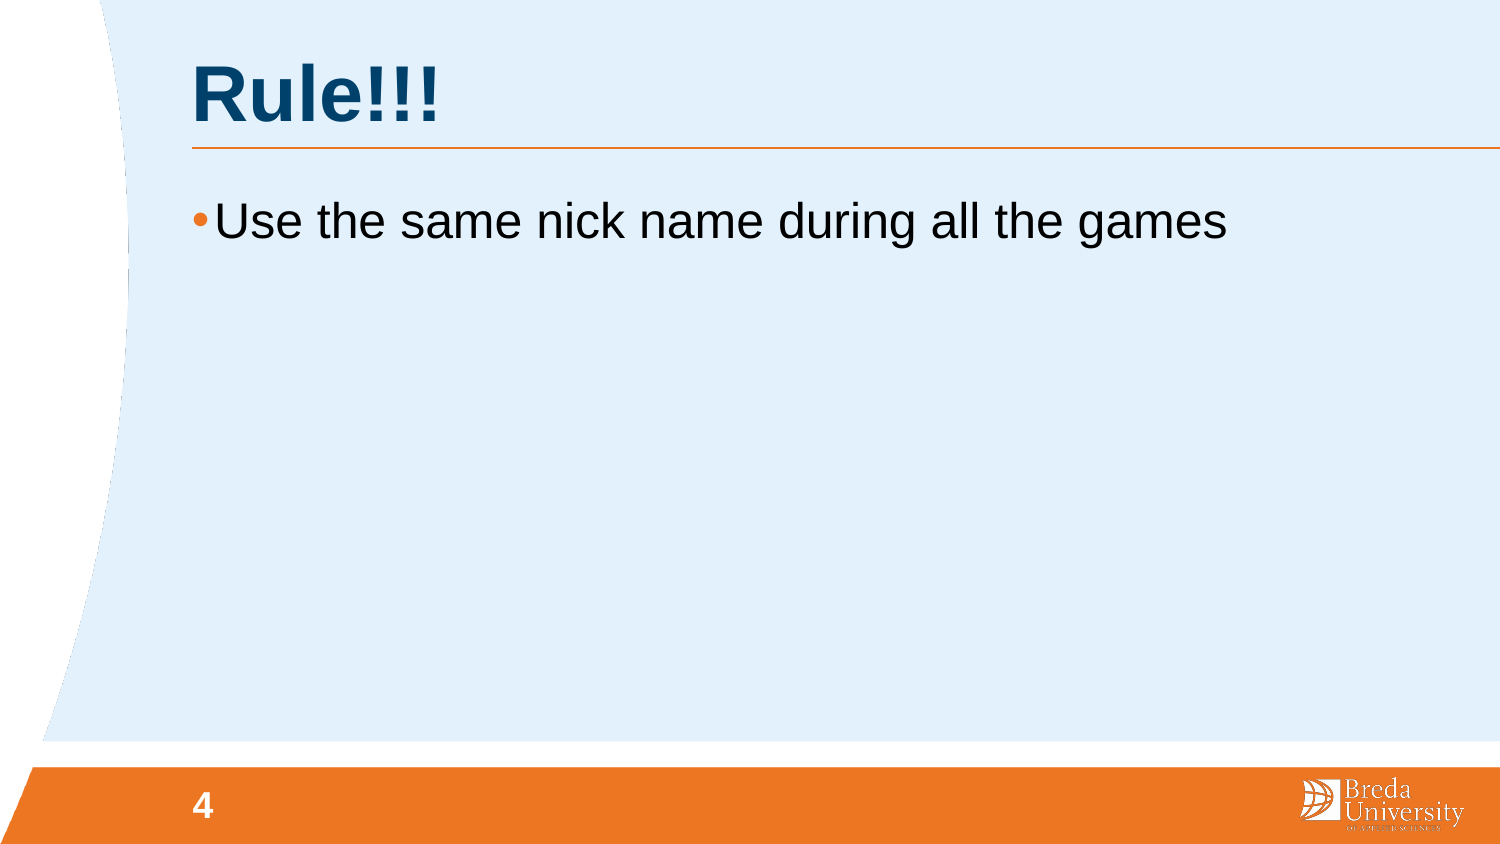

# Rule!!!
Use the same nick name during all the games

4